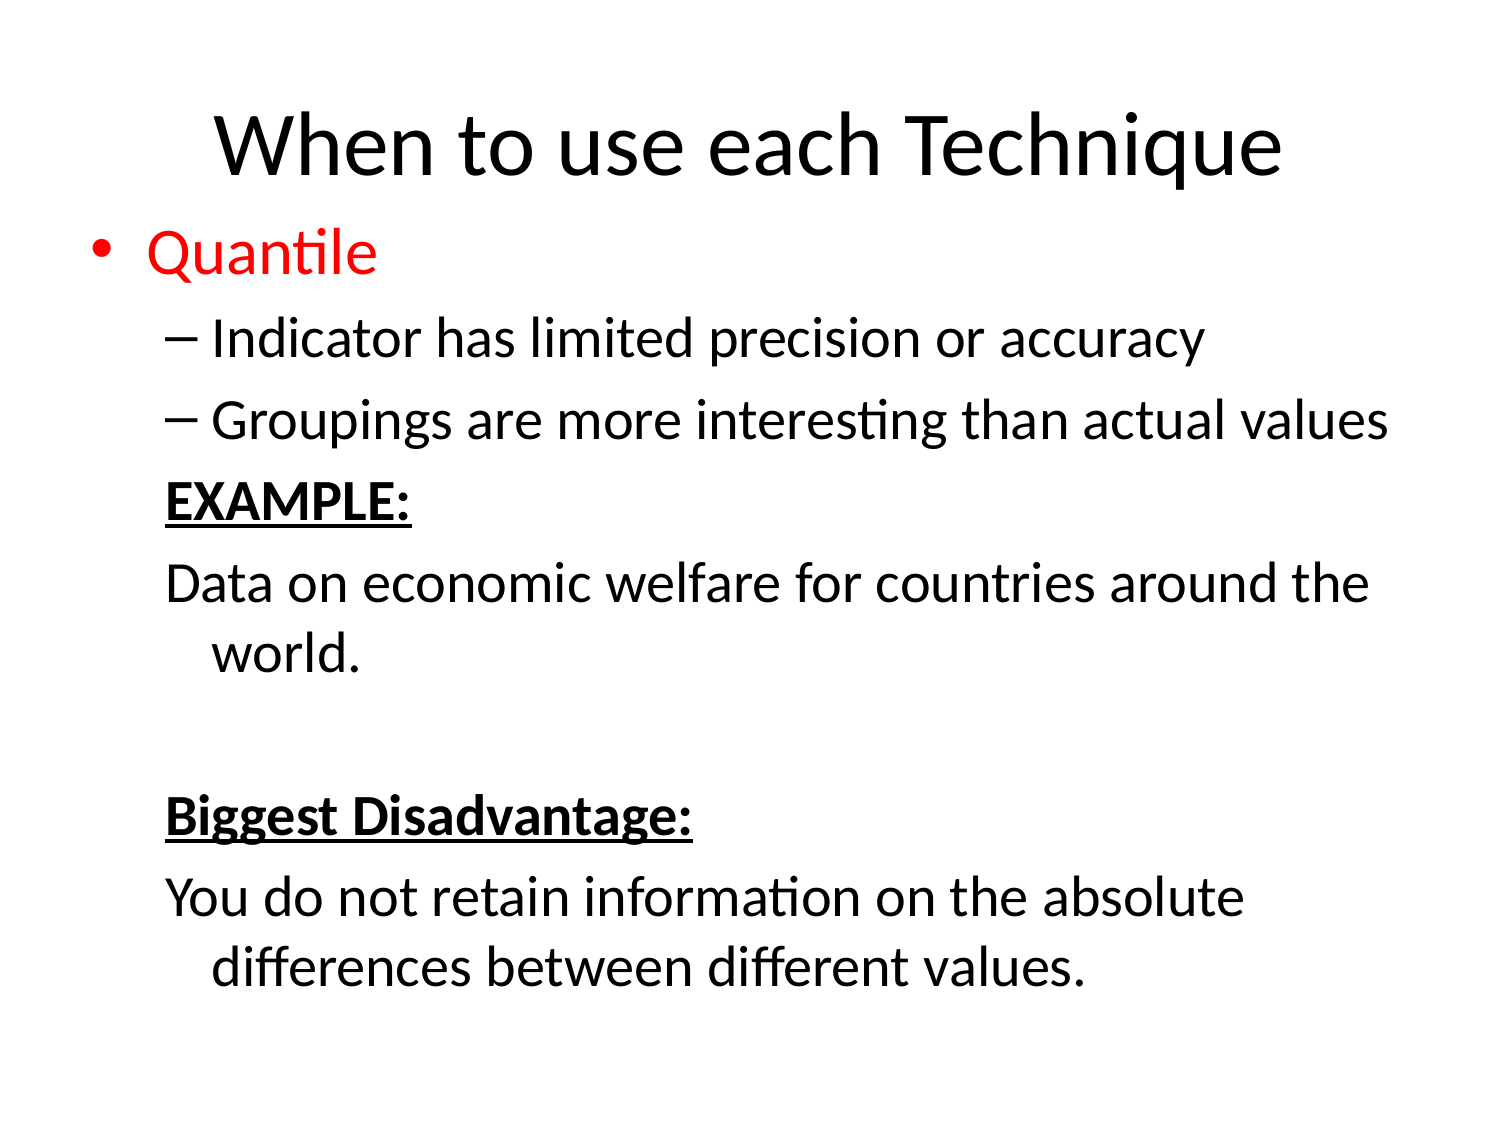

# When to use each Technique
Quantile
Indicator has limited precision or accuracy
Groupings are more interesting than actual values
EXAMPLE:
Data on economic welfare for countries around the world.

Biggest Disadvantage:
You do not retain information on the absolute differences between different values.